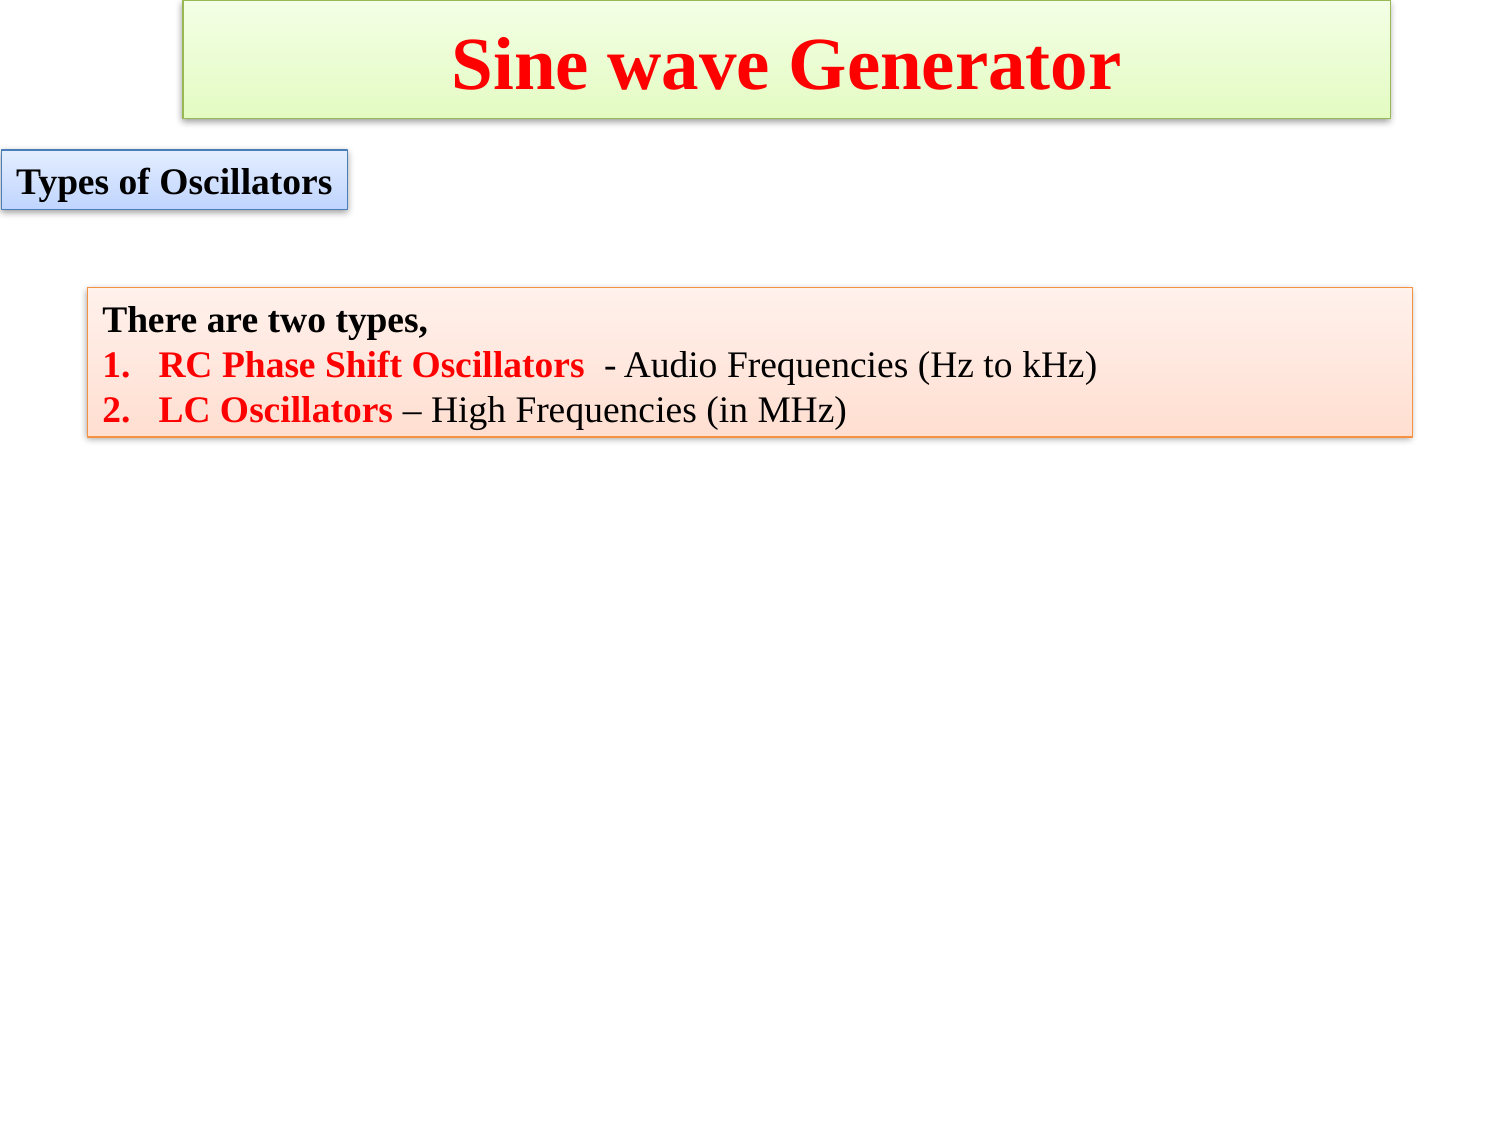

Sine wave Generator
Types of Oscillators
There are two types,
RC Phase Shift Oscillators  - Audio Frequencies (Hz to kHz)
LC Oscillators – High Frequencies (in MHz)